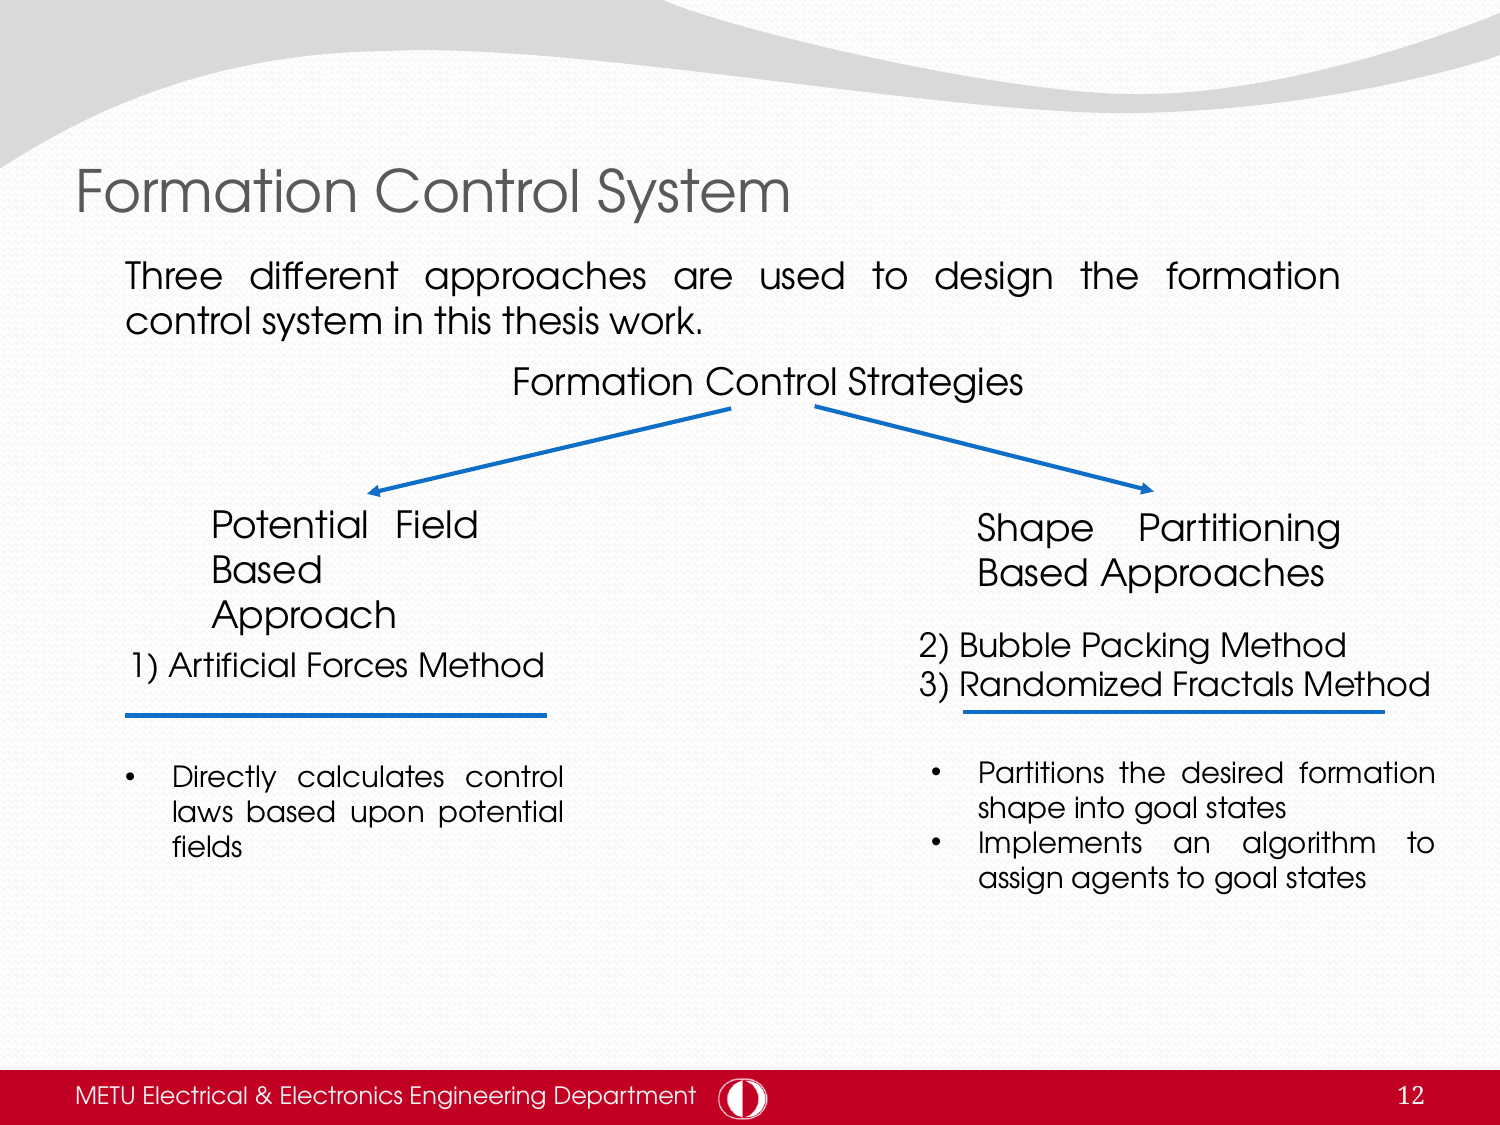

# Formation Control System
Three different approaches are used to design the formation control system in this thesis work.
Formation Control Strategies
Potential  Field Based Approach
Shape Partitioning Based Approaches
2) Bubble Packing Method
3) Randomized Fractals Method
1) Artificial Forces Method
Partitions the desired formation shape into goal states
Implements an algorithm to assign agents to goal states
Directly calculates control laws based upon potential fields

METU Electrical & Electronics Engineering Department
12